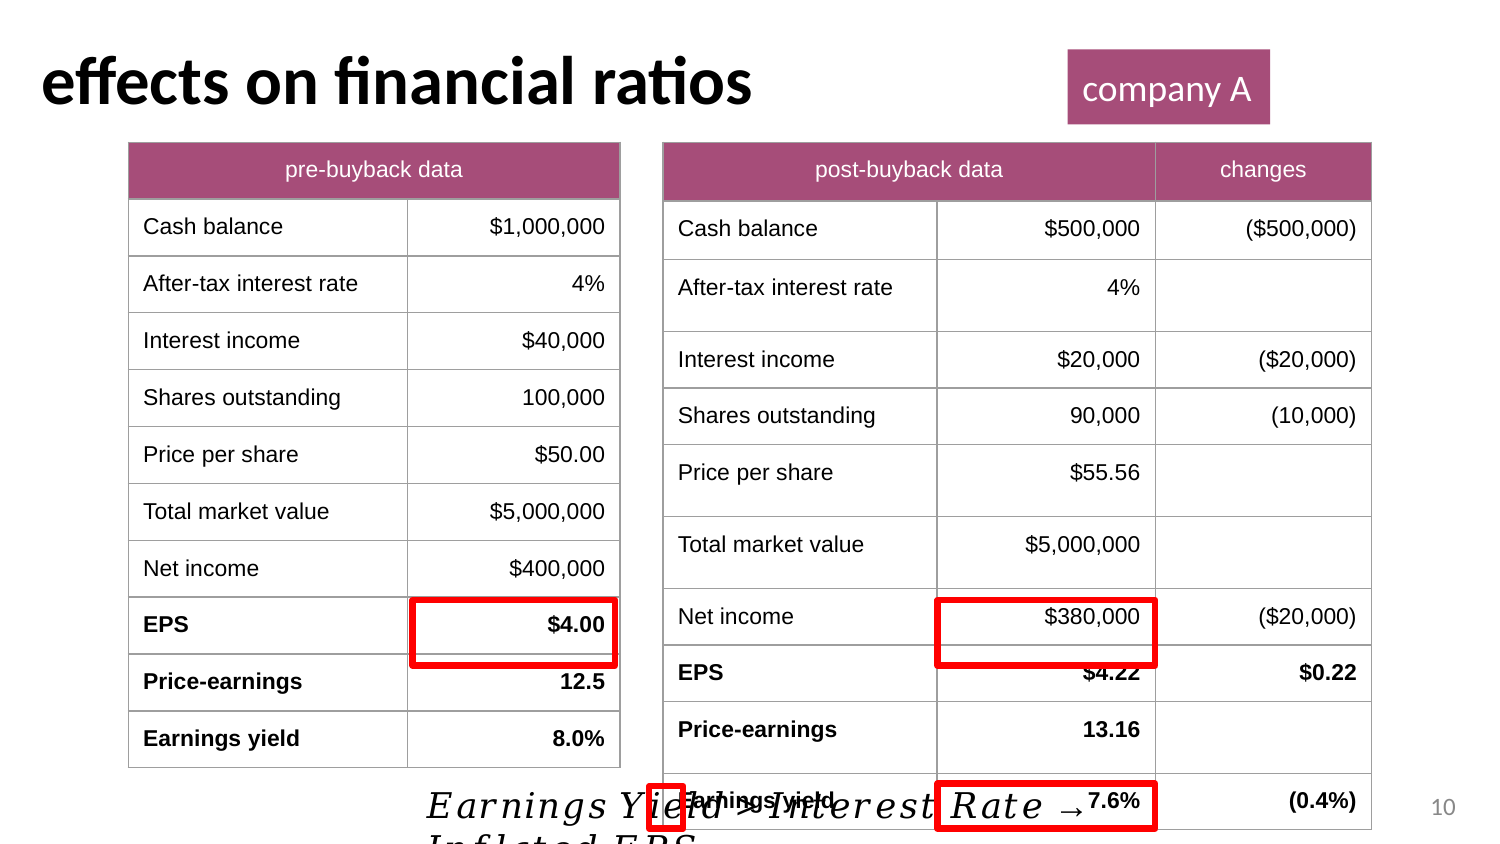

effects on financial ratios
company A
| pre-buyback data |  |
| --- | --- |
| Cash balance | $1,000,000 |
| After-tax interest rate | 4% |
| Interest income | $40,000 |
| Shares outstanding | 100,000 |
| Price per share | $50.00 |
| Total market value | $5,000,000 |
| Net income | $400,000 |
| EPS | $4.00 |
| Price-earnings | 12.5 |
| Earnings yield | 8.0% |
| post-buyback data |  | changes |
| --- | --- | --- |
| Cash balance | $500,000 | ($500,000) |
| After-tax interest rate | 4% |  |
| Interest income | $20,000 | ($20,000) |
| Shares outstanding | 90,000 | (10,000) |
| Price per share | $55.56 |  |
| Total market value | $5,000,000 |  |
| Net income | $380,000 | ($20,000) |
| EPS | $4.22 | $0.22 |
| Price-earnings | 13.16 |  |
| Earnings yield | 7.6% | (0.4%) |

𝐸𝑎𝑟𝑛𝑖𝑛𝑔𝑠 𝑌𝑖𝑒𝑙𝑑 > 𝐼𝑛𝑡𝑒𝑟𝑒𝑠𝑡 𝑅𝑎𝑡𝑒 → 𝐼𝑛𝑓𝑙𝑎𝑡𝑒𝑑 𝐸𝑃𝑆
10